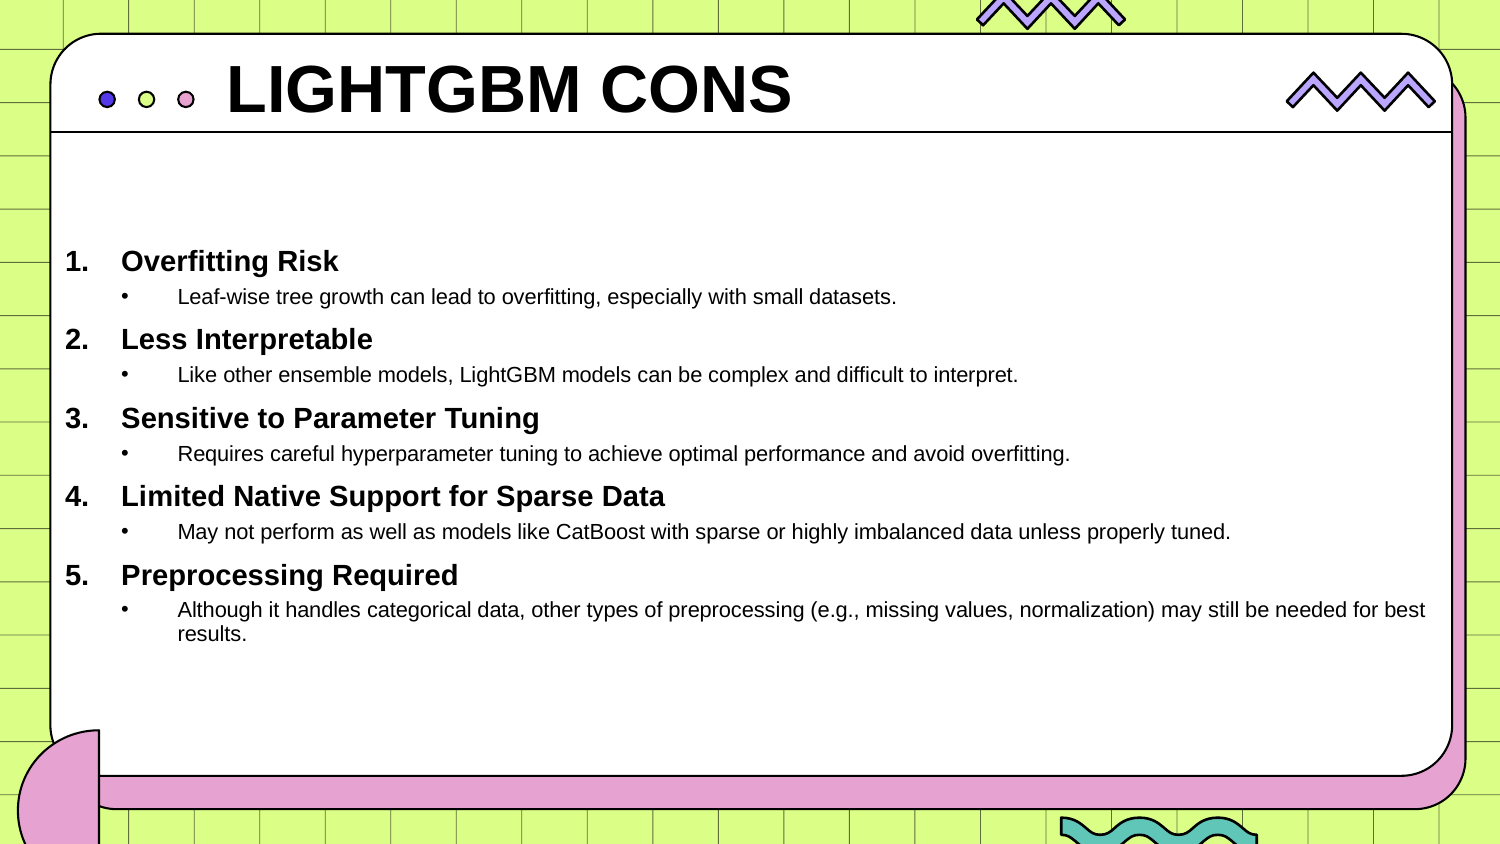

LIGHTGBM CONS

Overfitting Risk
Leaf-wise tree growth can lead to overfitting, especially with small datasets.
Less Interpretable
Like other ensemble models, LightGBM models can be complex and difficult to interpret.
Sensitive to Parameter Tuning
Requires careful hyperparameter tuning to achieve optimal performance and avoid overfitting.
Limited Native Support for Sparse Data
May not perform as well as models like CatBoost with sparse or highly imbalanced data unless properly tuned.
Preprocessing Required
Although it handles categorical data, other types of preprocessing (e.g., missing values, normalization) may still be needed for best results.